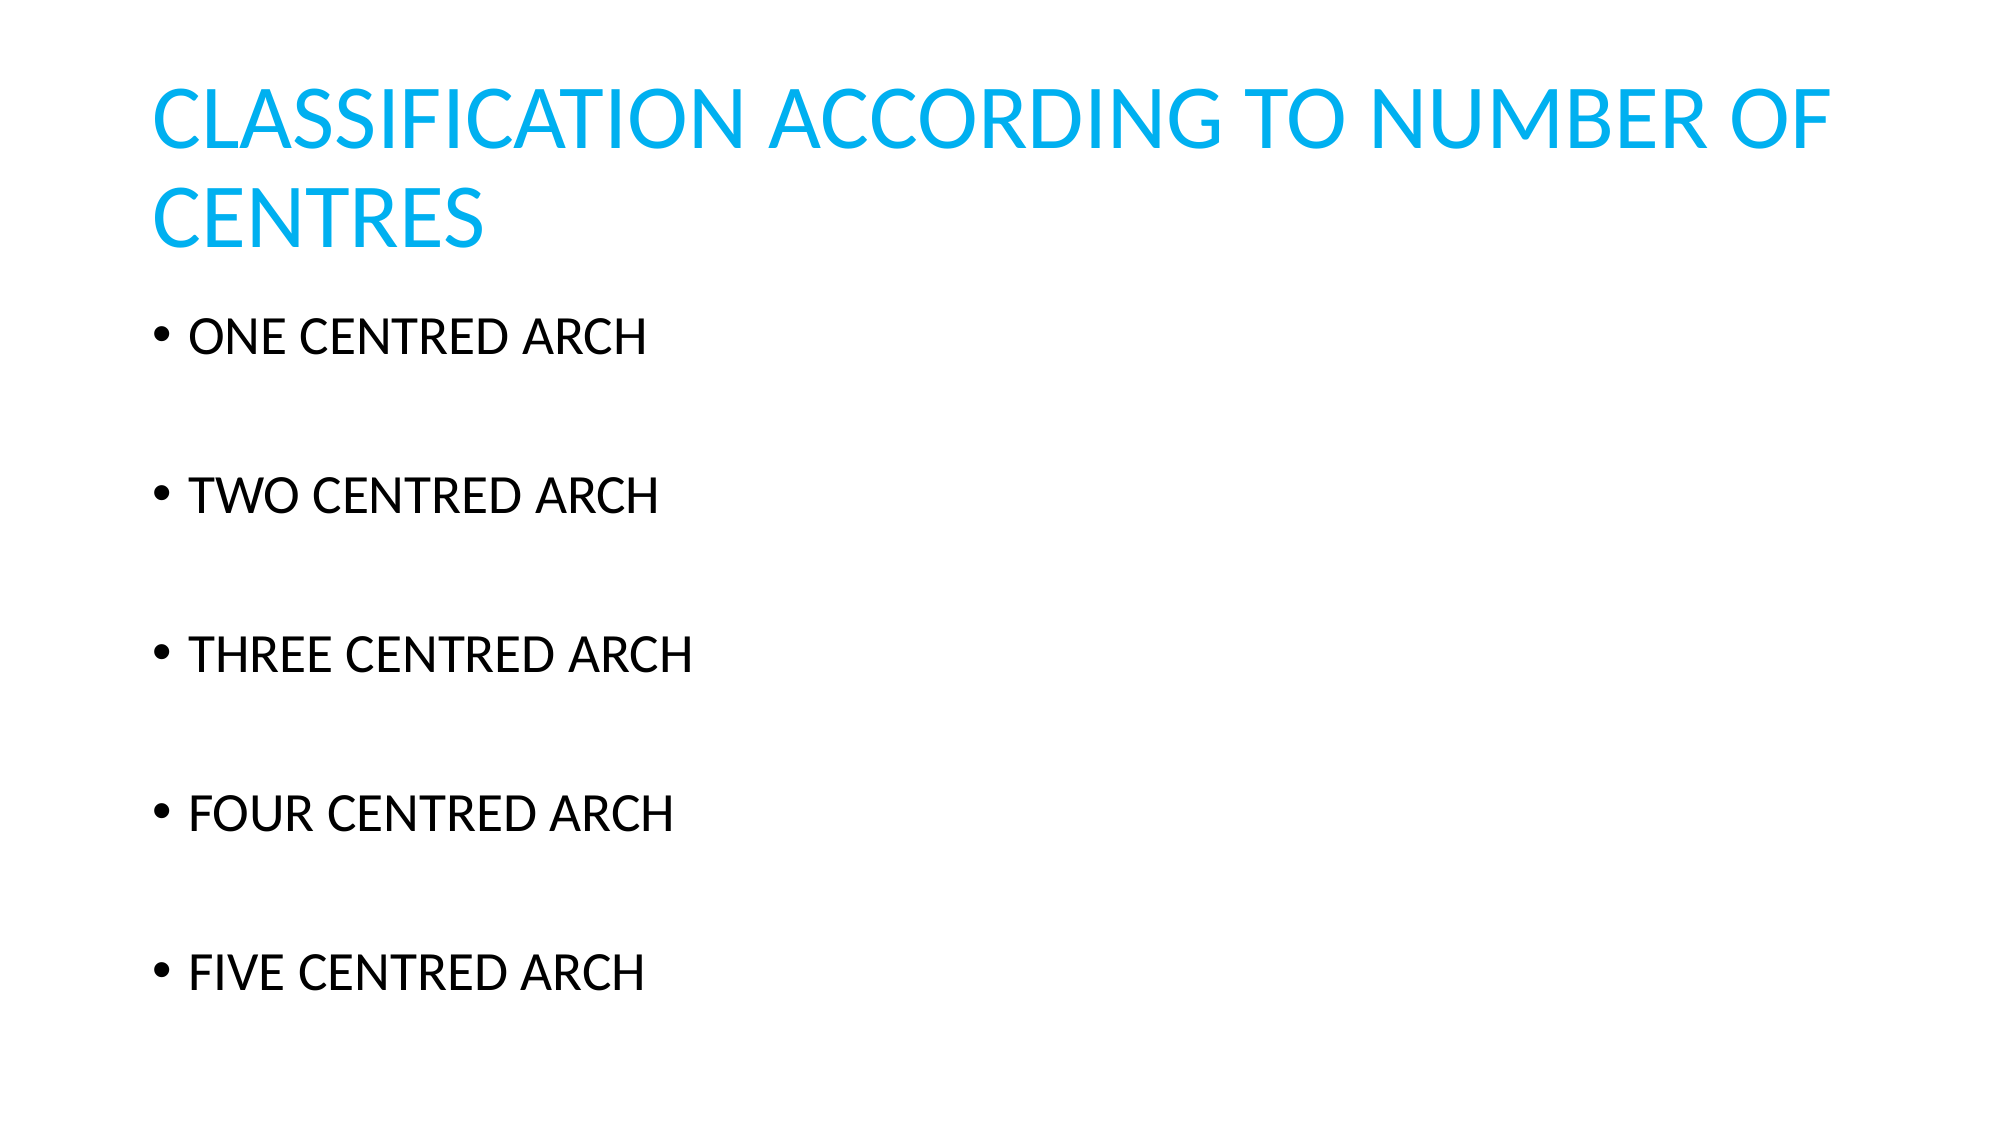

# CLASSIFICATION ACCORDING TO NUMBER OF CENTRES
ONE CENTRED ARCH

TWO CENTRED ARCH

THREE CENTRED ARCH

FOUR CENTRED ARCH

FIVE CENTRED ARCH